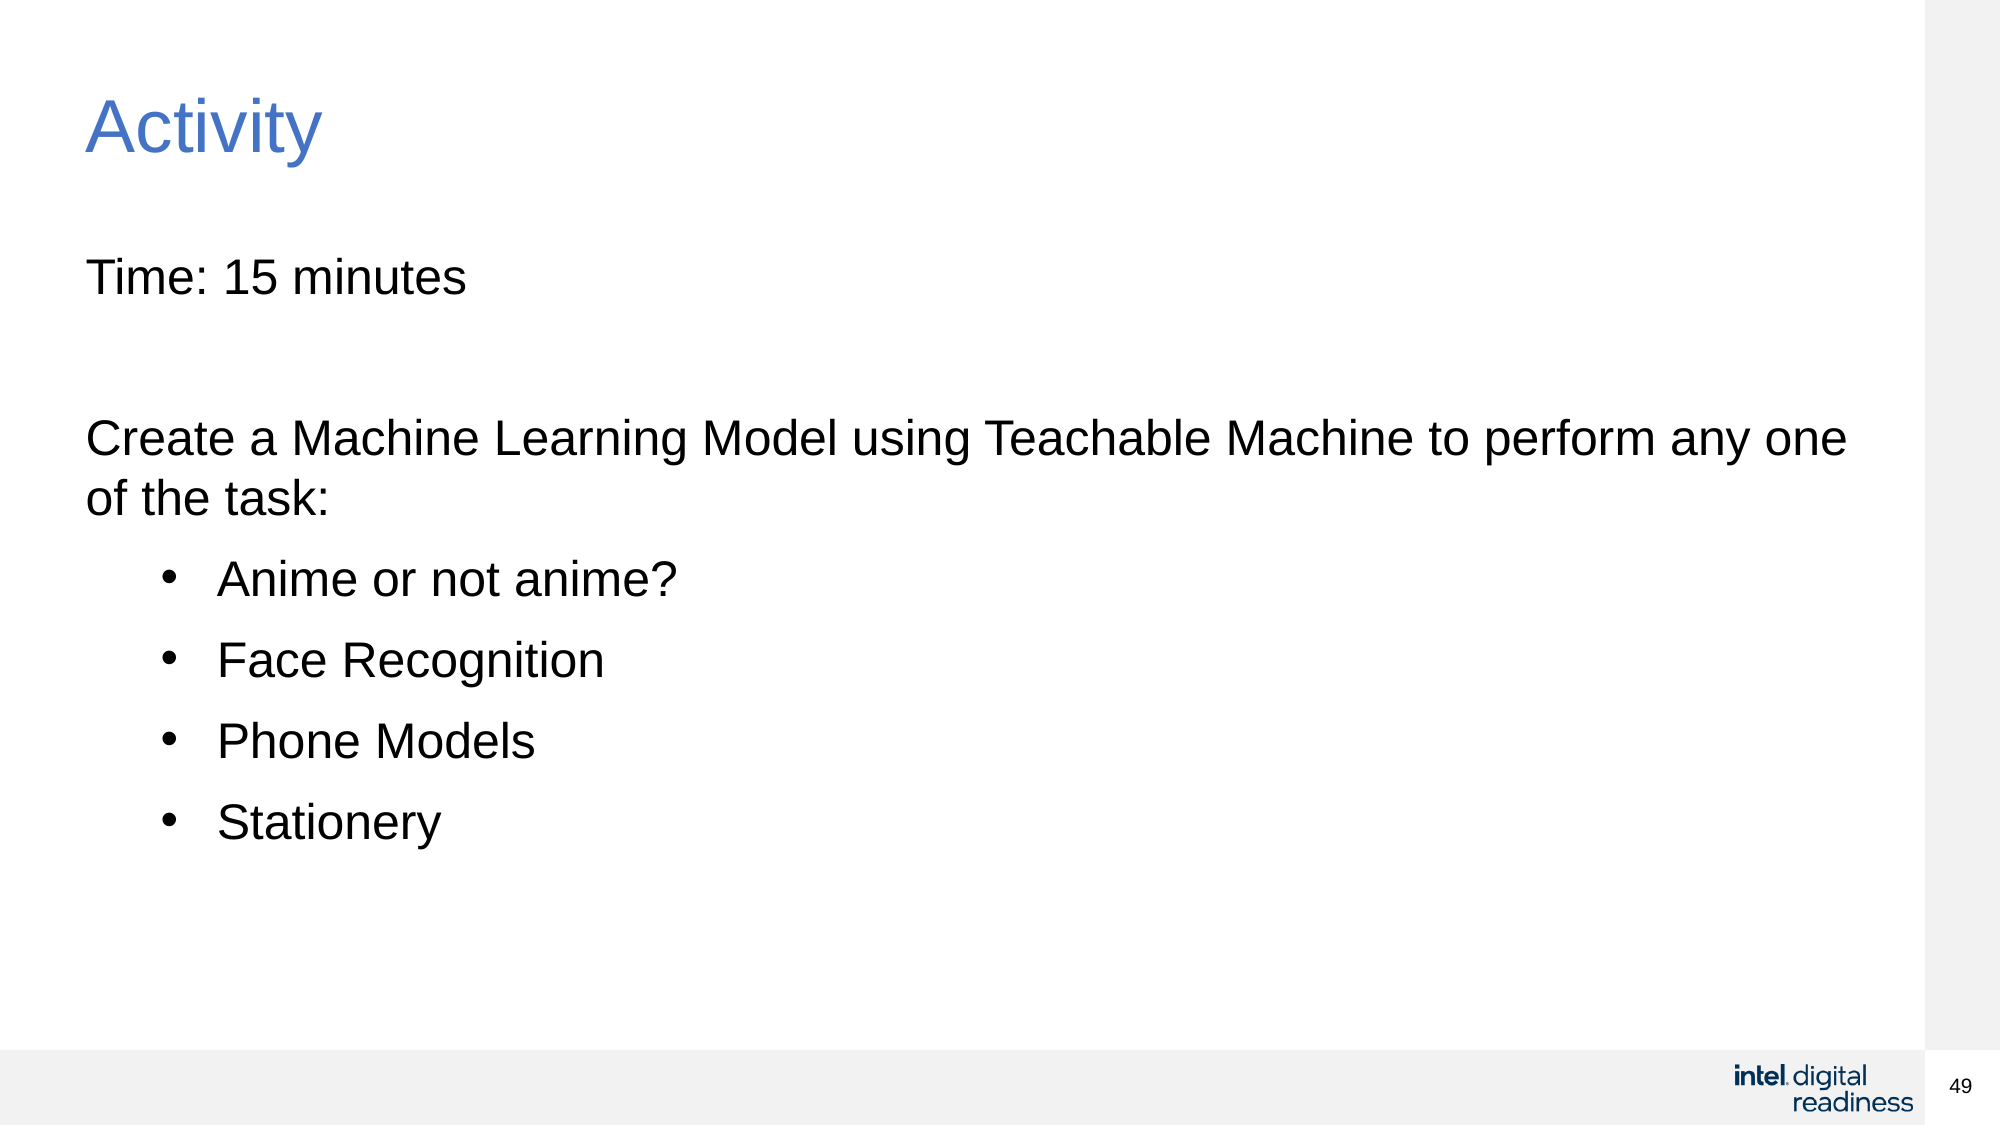

# Activity
Time: 15 minutes

Create a Machine Learning Model using Teachable Machine to perform any one of the task:
Anime or not anime?
Face Recognition
Phone Models
Stationery

49